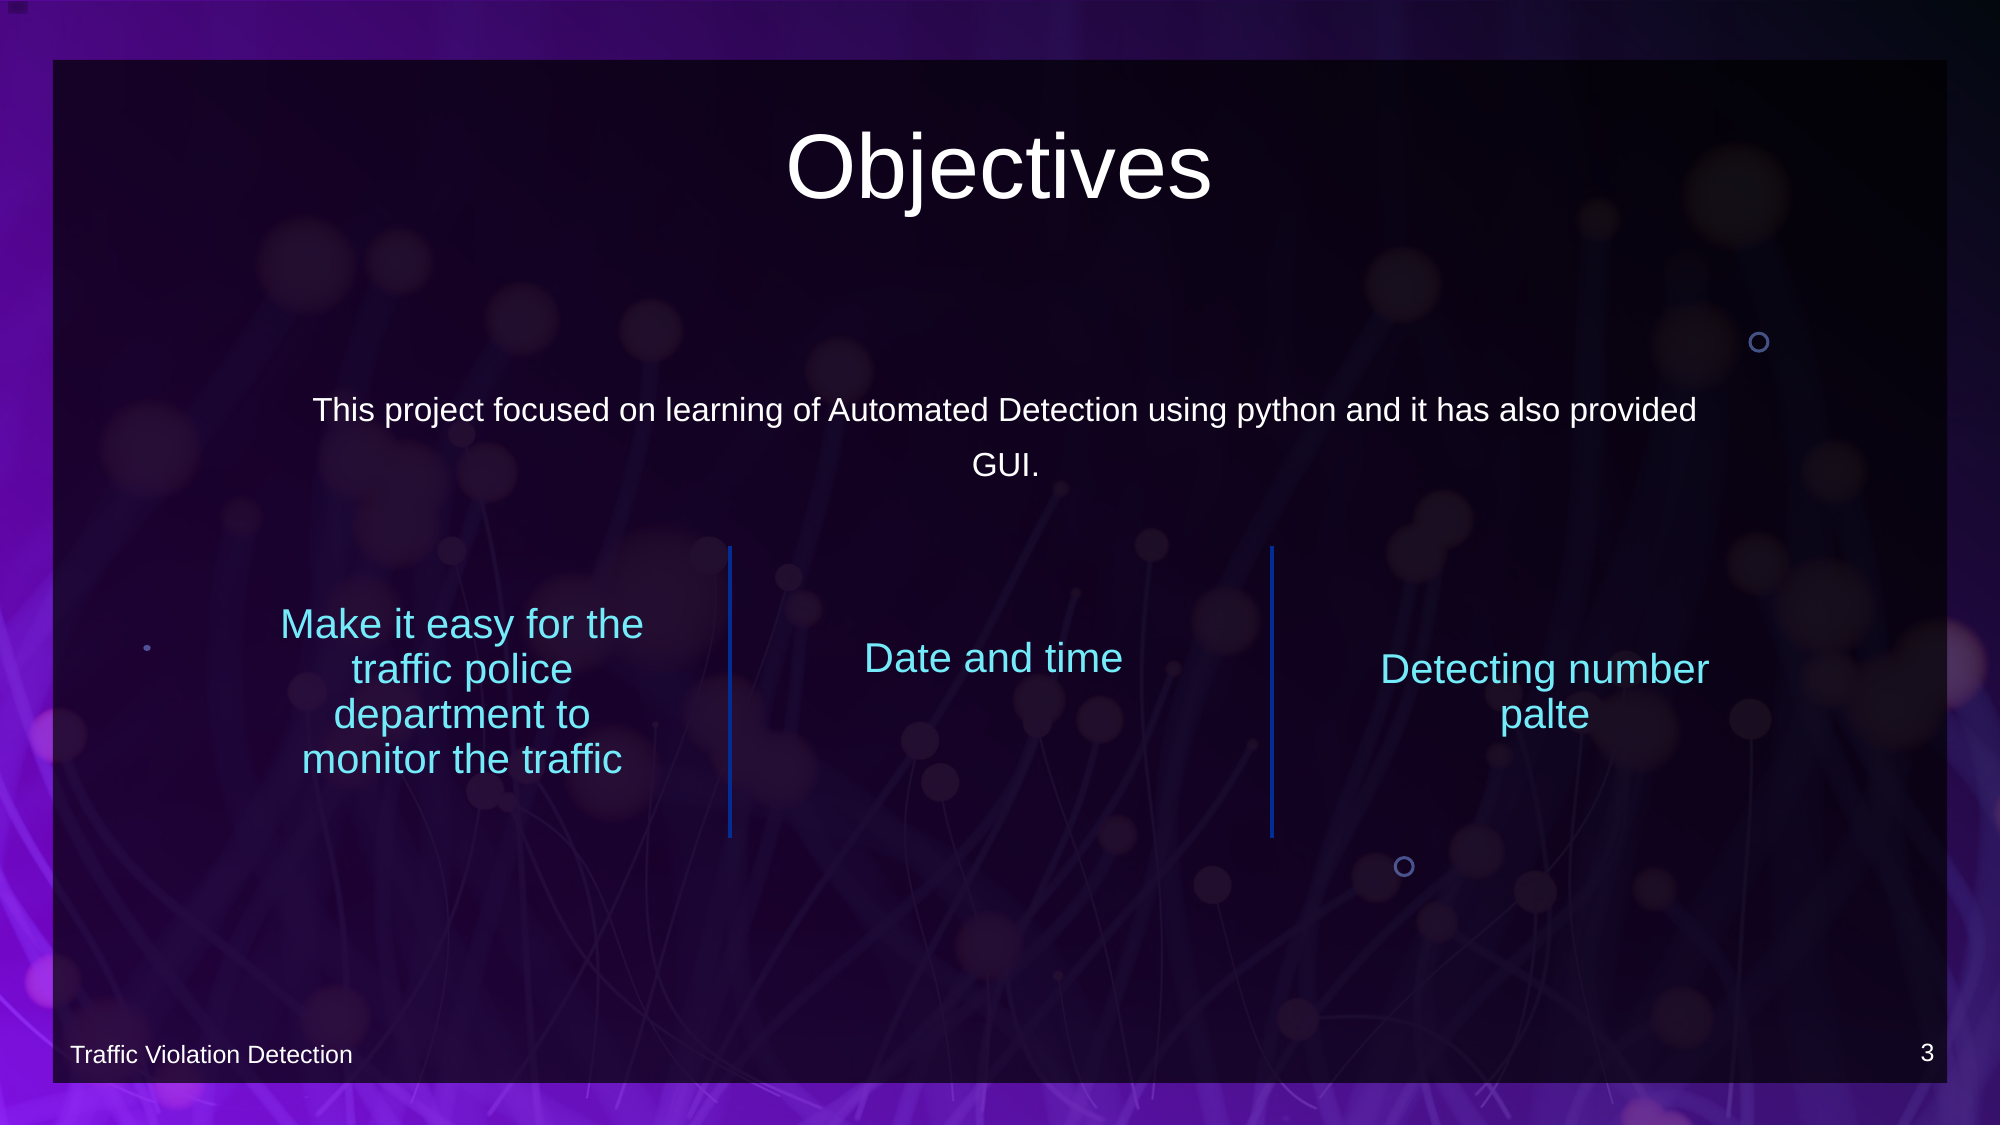

# Objectives
This project focused on learning of Automated Detection using python and it has also provided GUI.

Date and time

Make it easy for the traffic police department to monitor the traffic
Detecting number palte
3
Traffic Violation Detection